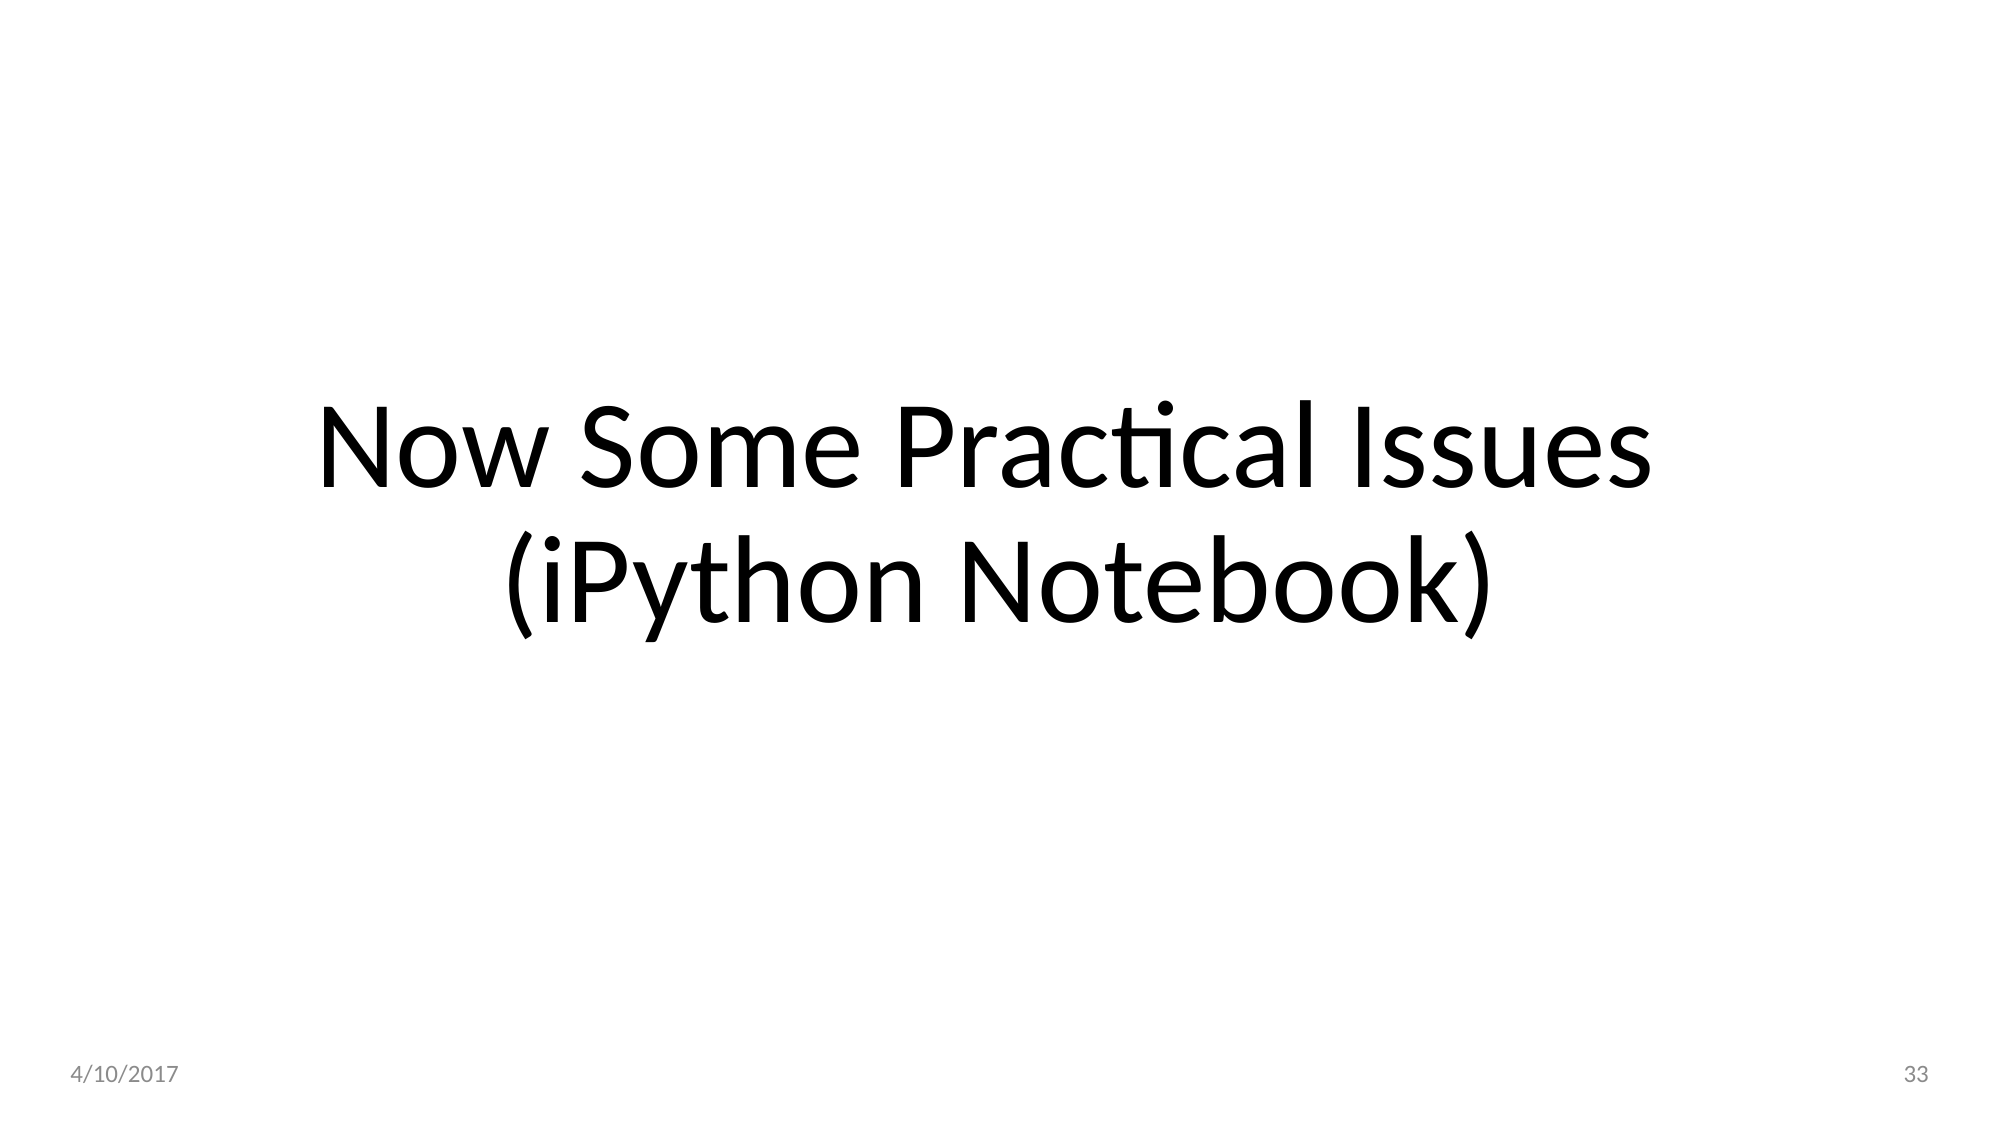

# Now Some Practical Issues (iPython Notebook)
4/10/2017
33